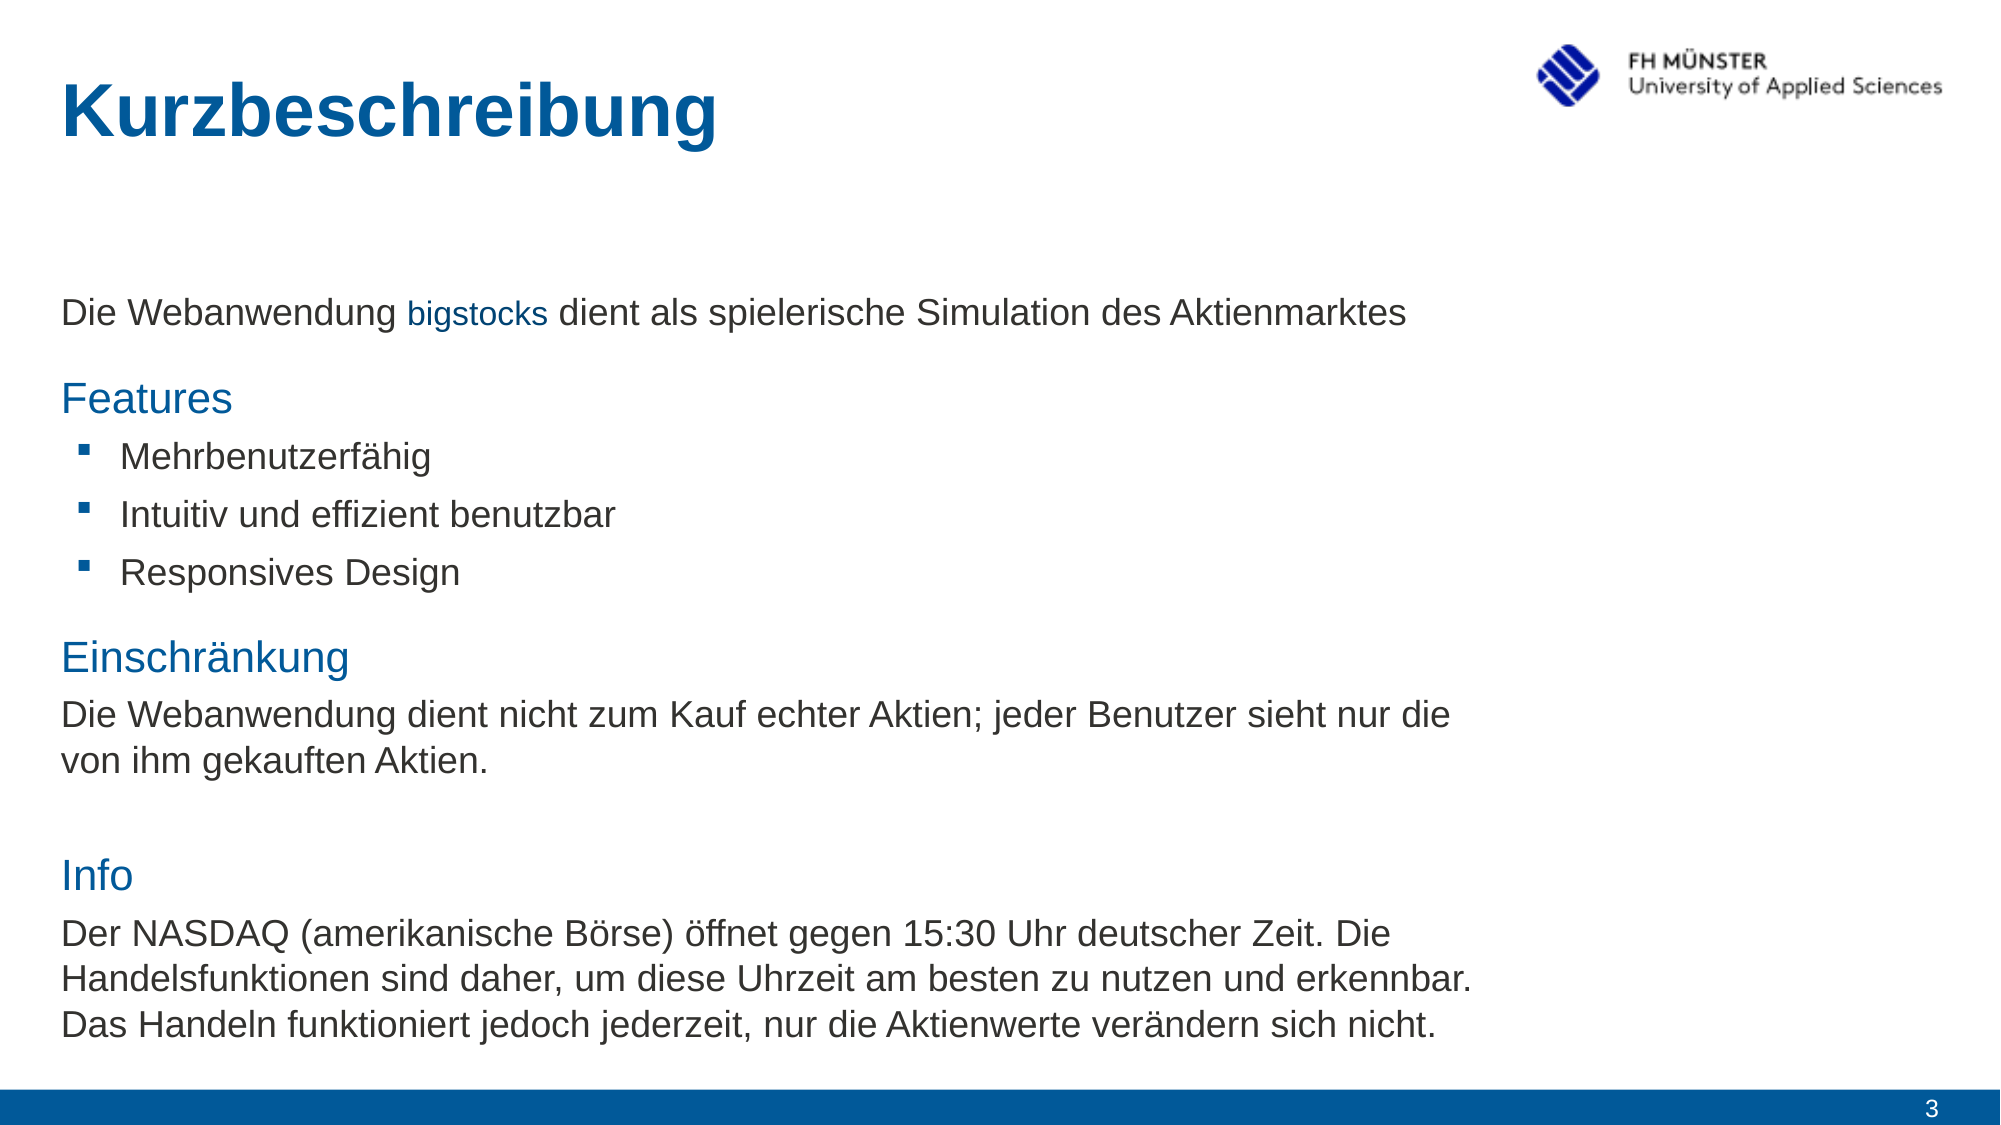

# Kurzbeschreibung

Die Webanwendung bigstocks dient als spielerische Simulation des Aktienmarktes
Features
Mehrbenutzerfähig
Intuitiv und effizient benutzbar
Responsives Design
Einschränkung
Die Webanwendung dient nicht zum Kauf echter Aktien; jeder Benutzer sieht nur die von ihm gekauften Aktien.
Info
Der NASDAQ (amerikanische Börse) öffnet gegen 15:30 Uhr deutscher Zeit. Die Handelsfunktionen sind daher, um diese Uhrzeit am besten zu nutzen und erkennbar.
Das Handeln funktioniert jedoch jederzeit, nur die Aktienwerte verändern sich nicht.